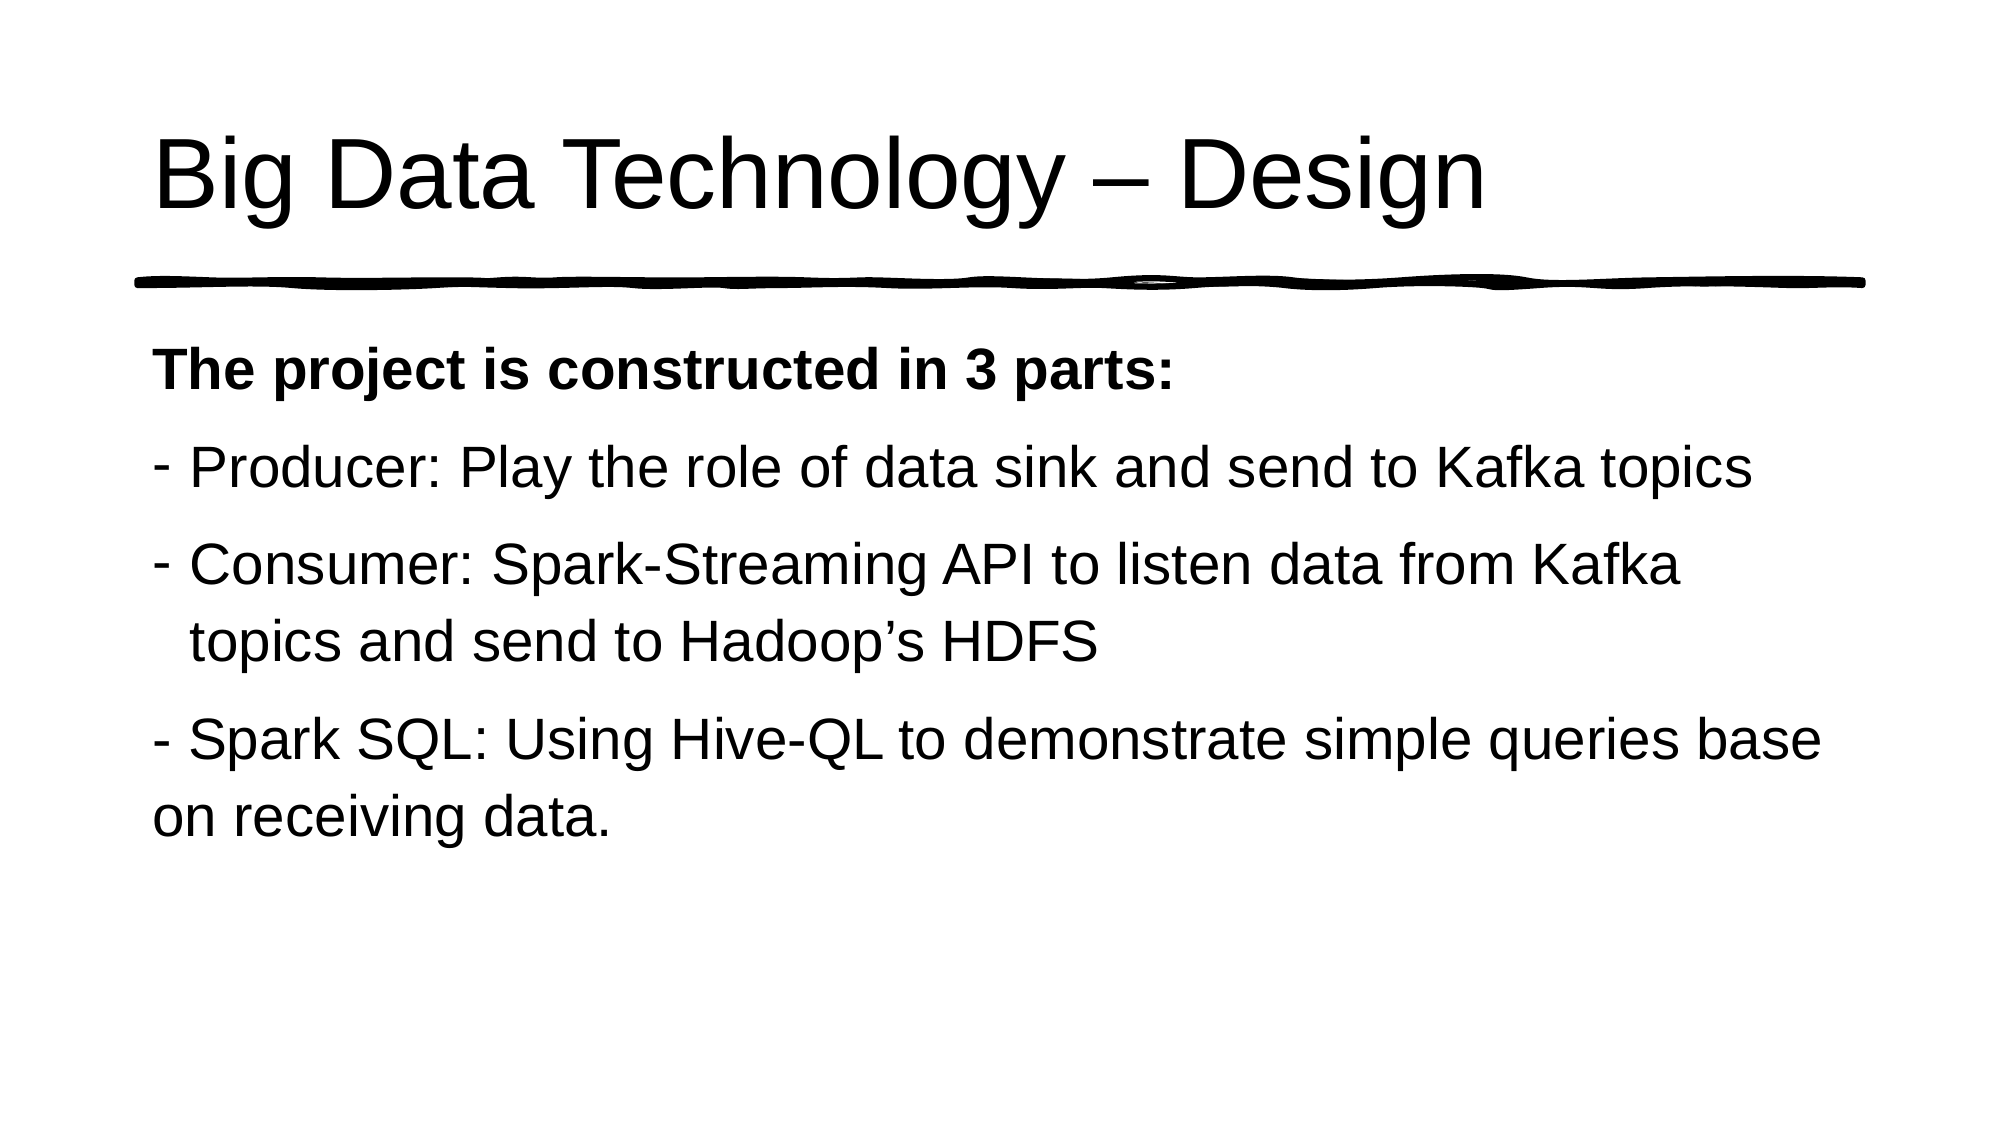

# Big Data Technology – Design
The project is constructed in 3 parts:
Producer: Play the role of data sink and send to Kafka topics
Consumer: Spark-Streaming API to listen data from Kafka topics and send to Hadoop’s HDFS
- Spark SQL: Using Hive-QL to demonstrate simple queries base on receiving data.